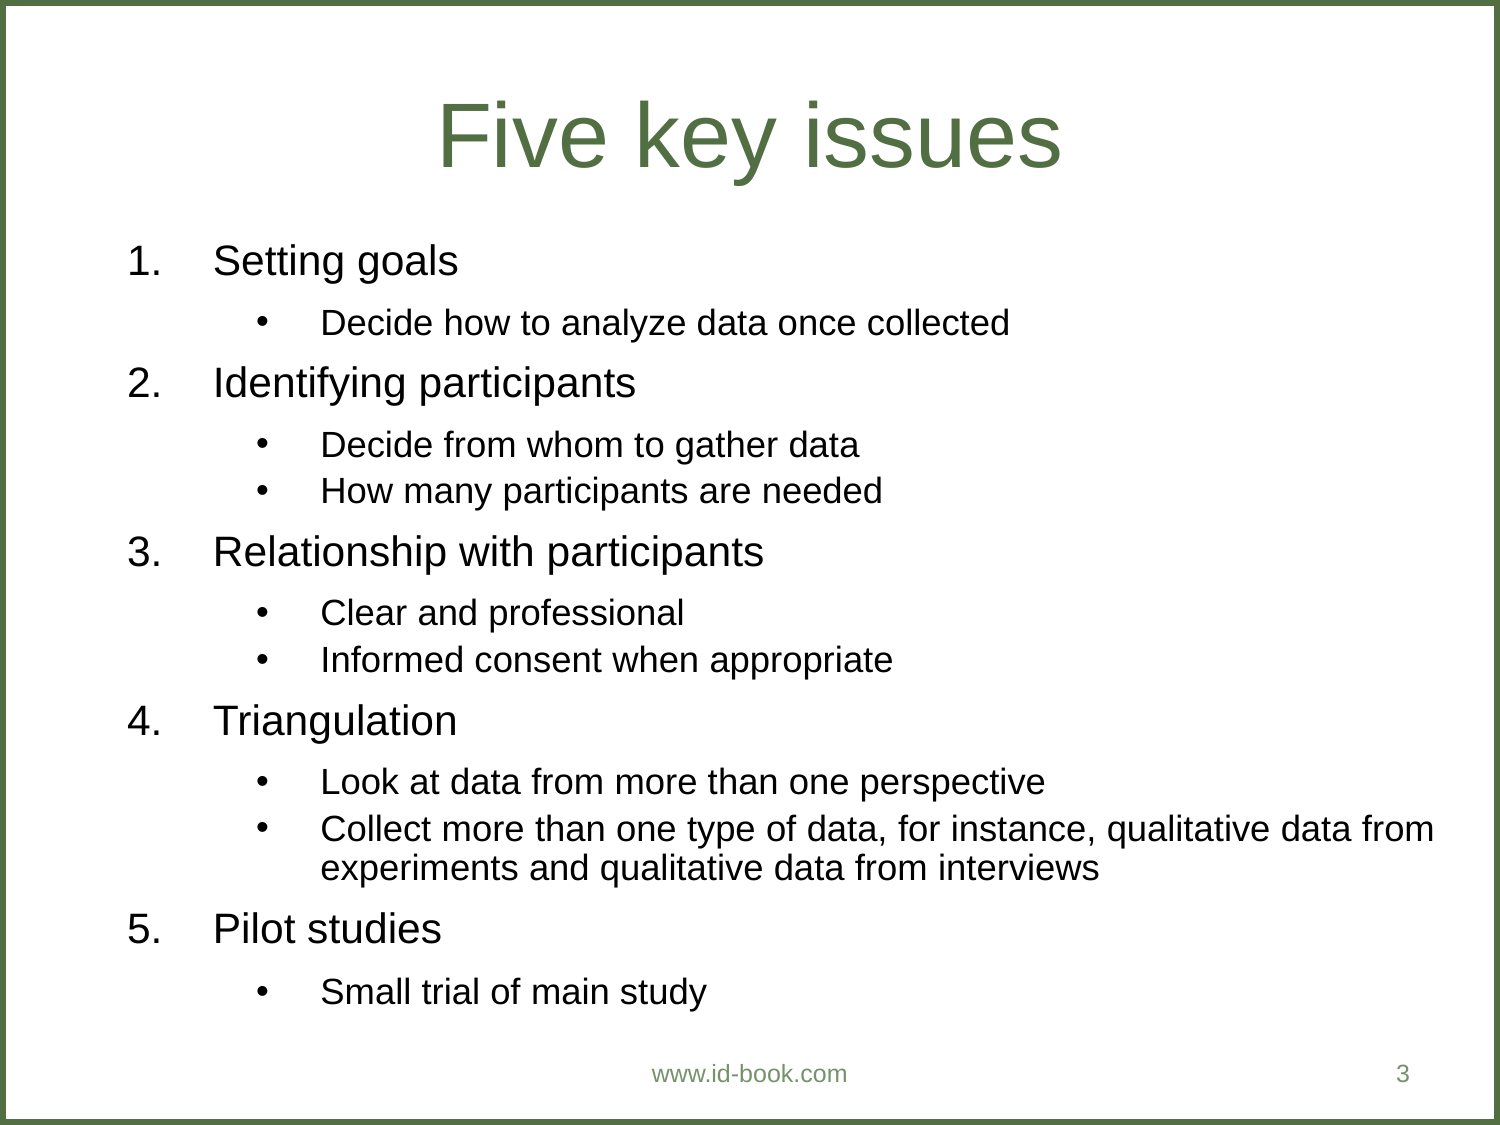

# Five key issues
Setting goals

Decide how to analyze data once collected
Identifying participants

Decide from whom to gather data
How many participants are needed
Relationship with participants

Clear and professional
Informed consent when appropriate
Triangulation

Look at data from more than one perspective
Collect more than one type of data, for instance, qualitative data from experiments and qualitative data from interviews
Pilot studies

Small trial of main study
www.id-book.com
3